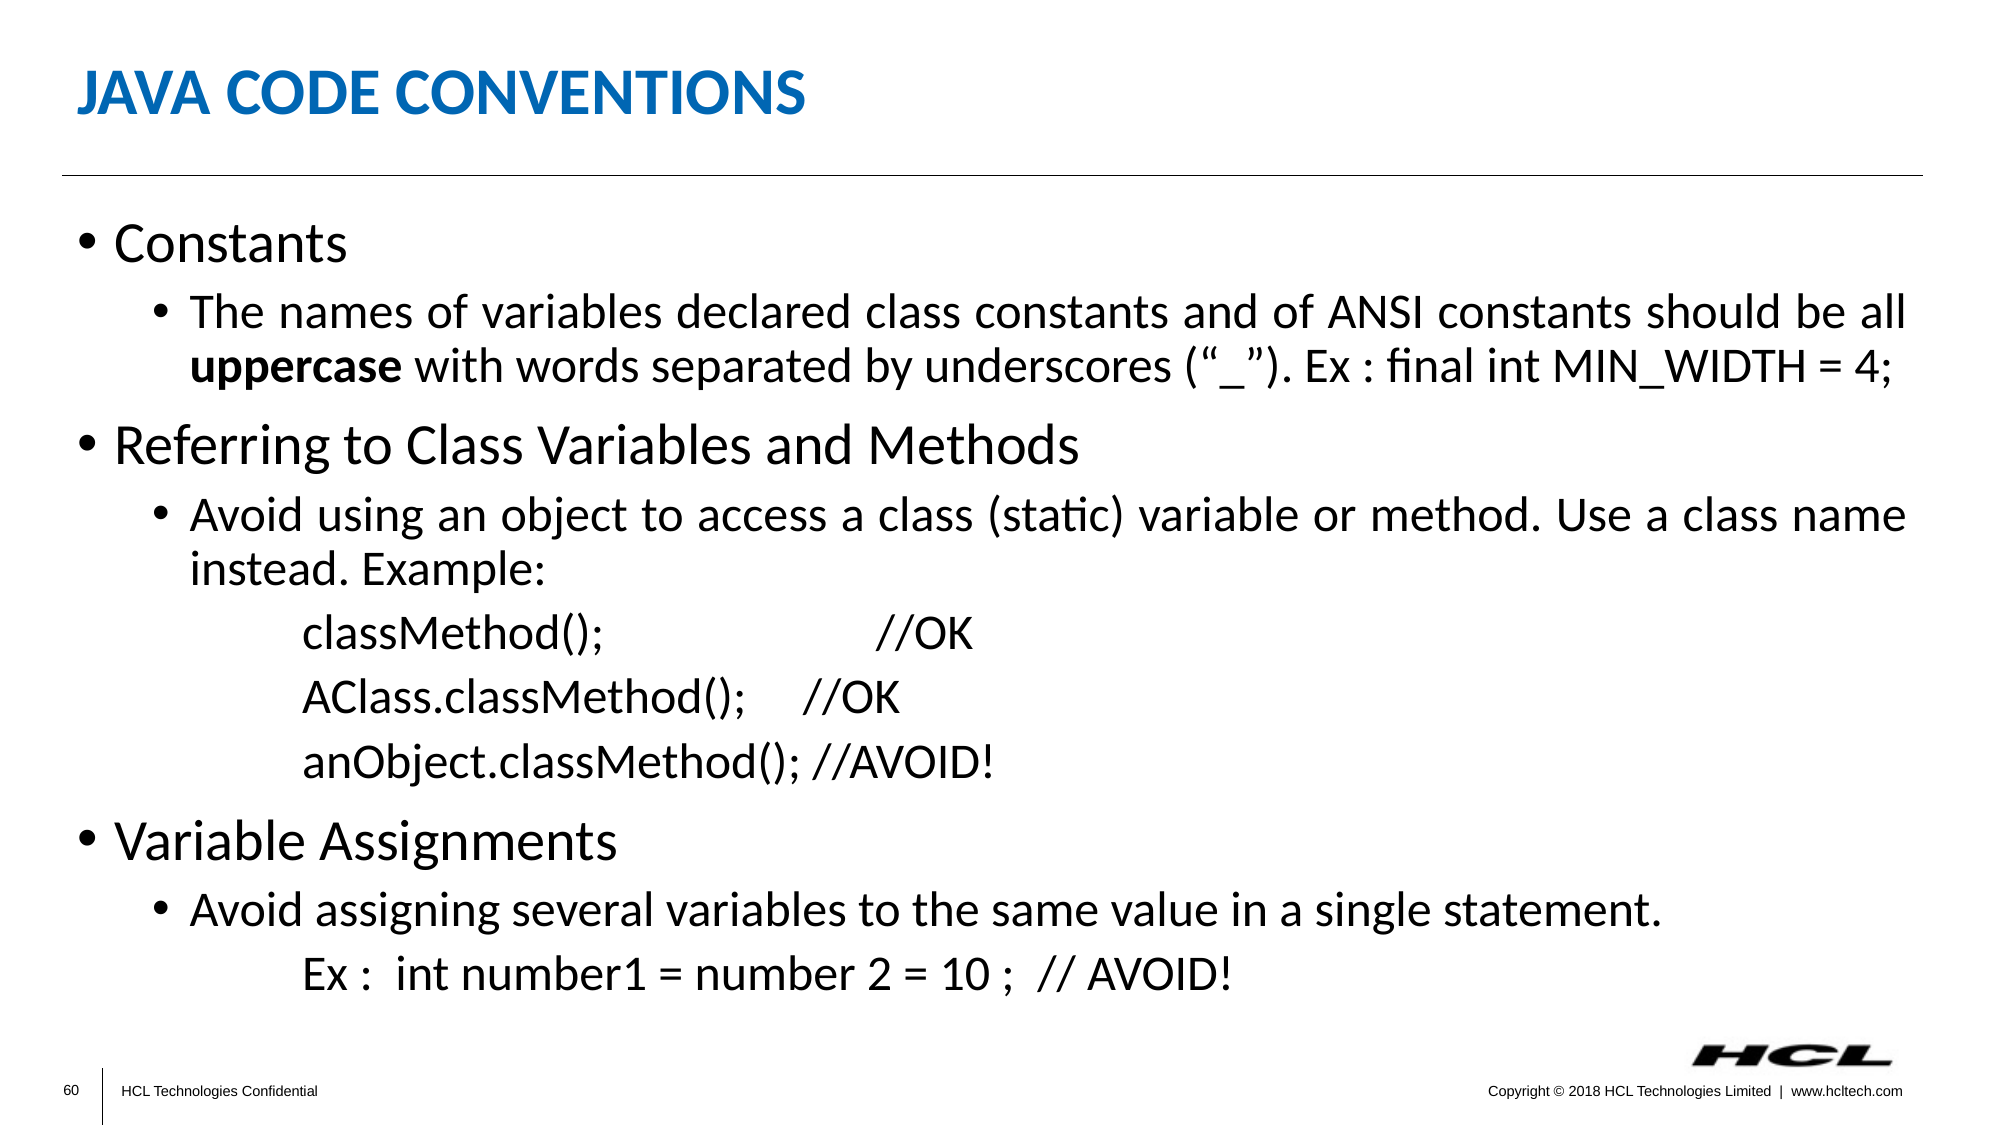

# Java Code Conventions
Constants
The names of variables declared class constants and of ANSI constants should be all uppercase with words separated by underscores (“_”). Ex : final int MIN_WIDTH = 4;
Referring to Class Variables and Methods
Avoid using an object to access a class (static) variable or method. Use a class name instead. Example:
classMethod(); 	           //OK
AClass.classMethod();     //OK
anObject.classMethod(); //AVOID!
Variable Assignments
Avoid assigning several variables to the same value in a single statement.
	Ex :  int number1 = number 2 = 10 ;  // AVOID!